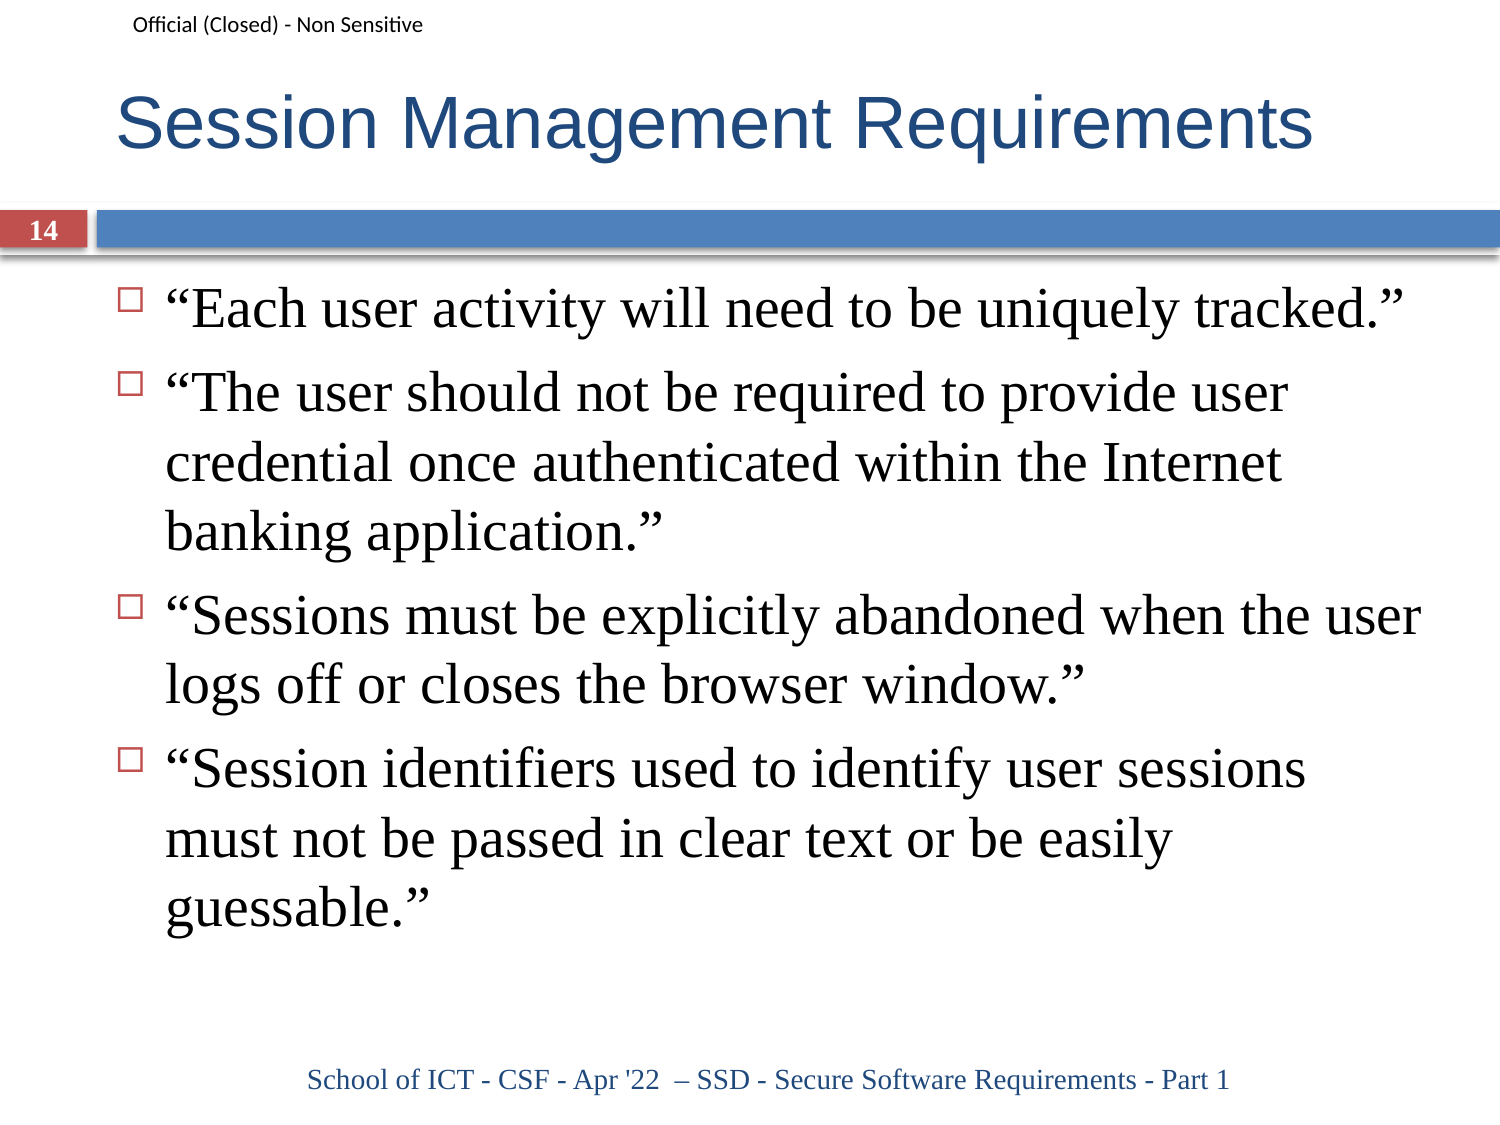

# Session Management Requirements
14
“Each user activity will need to be uniquely tracked.”
“The user should not be required to provide user credential once authenticated within the Internet banking application.”
“Sessions must be explicitly abandoned when the user logs off or closes the browser window.”
“Session identifiers used to identify user sessions must not be passed in clear text or be easily guessable.”
School of ICT - CSF - Apr '22  – SSD - Secure Software Requirements - Part 1